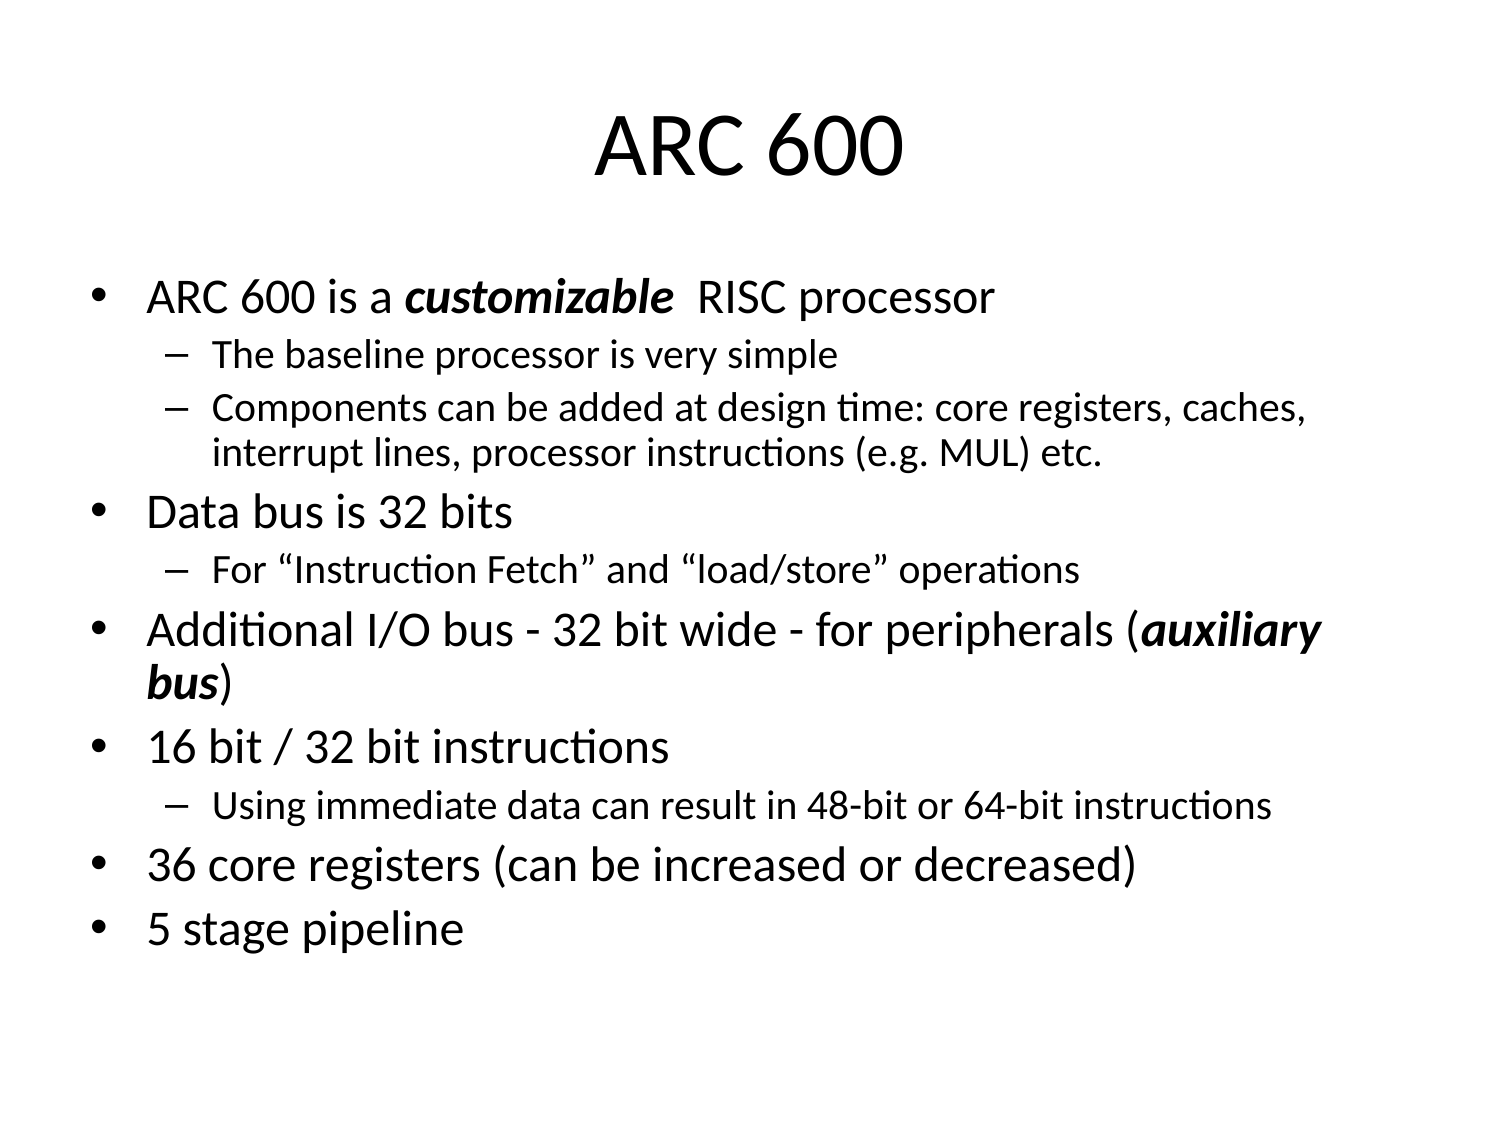

# ARC 600
ARC 600 is a customizable  RISC processor
The baseline processor is very simple
Components can be added at design time: core registers, caches, interrupt lines, processor instructions (e.g. MUL) etc.
Data bus is 32 bits
For “Instruction Fetch” and “load/store” operations
Additional I/O bus - 32 bit wide - for peripherals (auxiliary bus)
16 bit / 32 bit instructions
Using immediate data can result in 48-bit or 64-bit instructions
36 core registers (can be increased or decreased)
5 stage pipeline